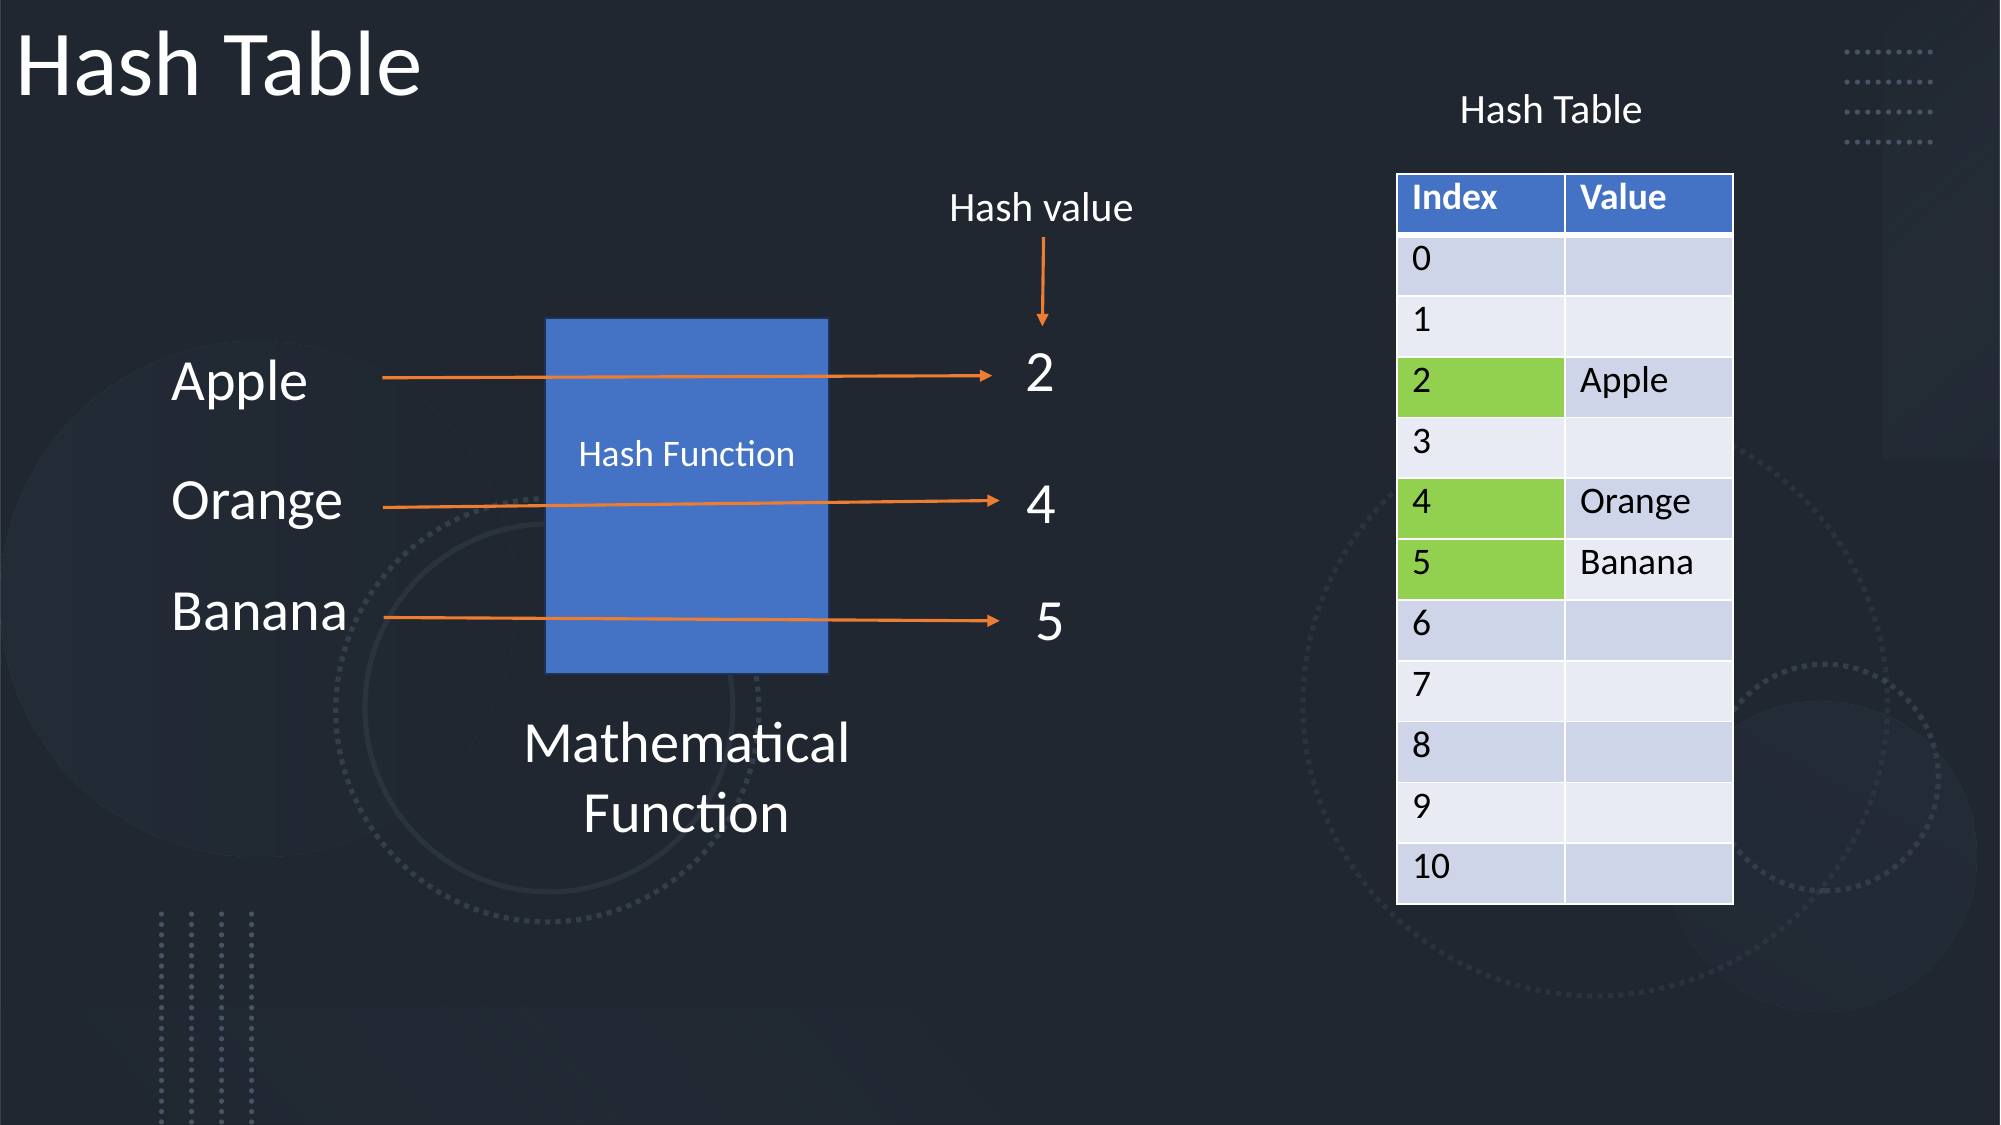

# Hash Table
Hash Table

Hash value
| Index | Value |
| --- | --- |
| 0 |  |
| 1 |  |
| 2 | Apple |
| 3 |  |
| 4 | Orange |
| 5 | Banana |
| 6 |  |
| 7 |  |
| 8 |  |
| 9 |  |
| 10 |  |
Hash Function

2
Apple

Orange
4
Banana
5
Mathematical Function